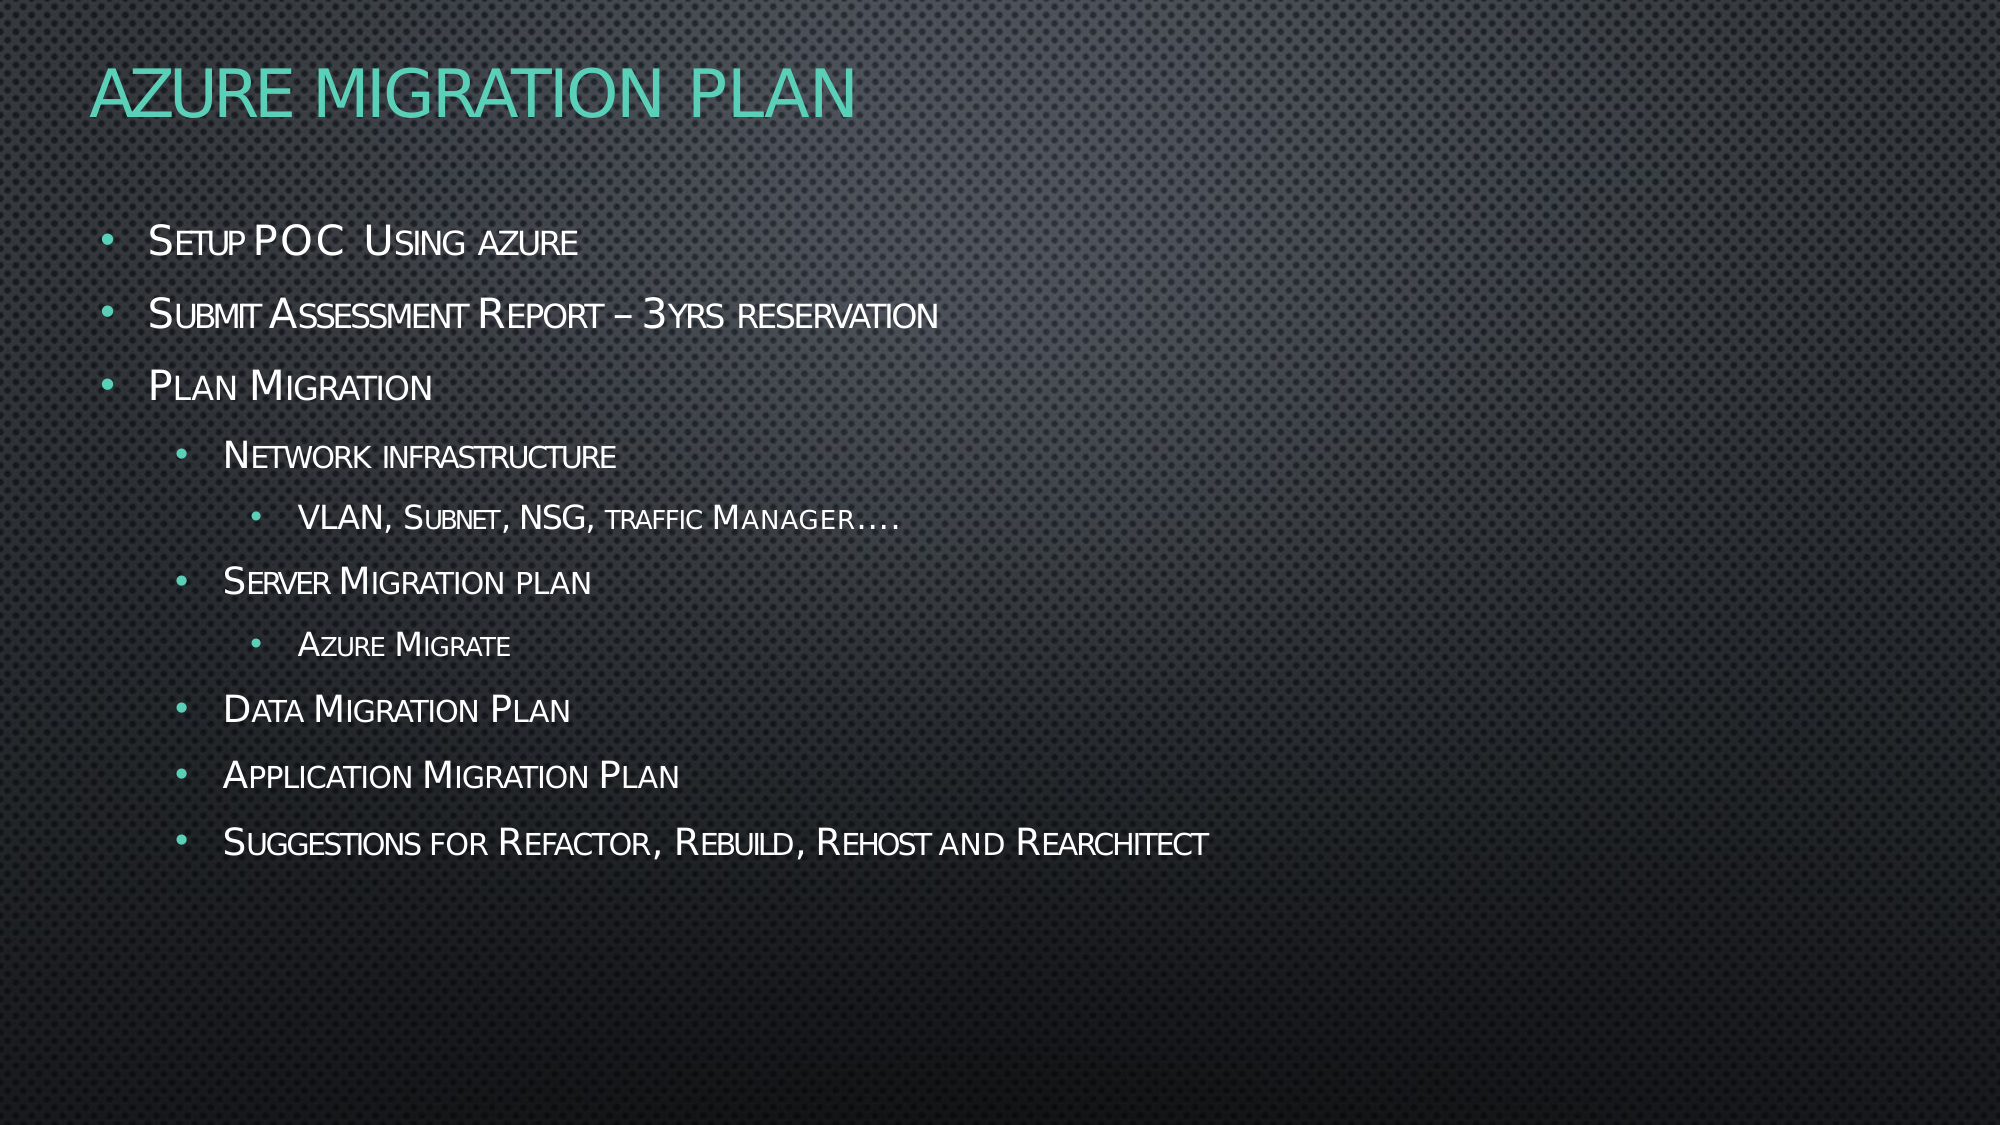

# AZURE MIGRATION PLAN
SETUP POC USING AZURE
SUBMIT ASSESSMENT REPORT – 3YRS RESERVATION
PLAN MIGRATION
NETWORK INFRASTRUCTURE
VLAN, SUBNET, NSG, TRAFFIC MANAGER….
SERVER MIGRATION PLAN
AZURE MIGRATE
DATA MIGRATION PLAN
APPLICATION MIGRATION PLAN
SUGGESTIONS FOR REFACTOR, REBUILD, REHOST AND REARCHITECT